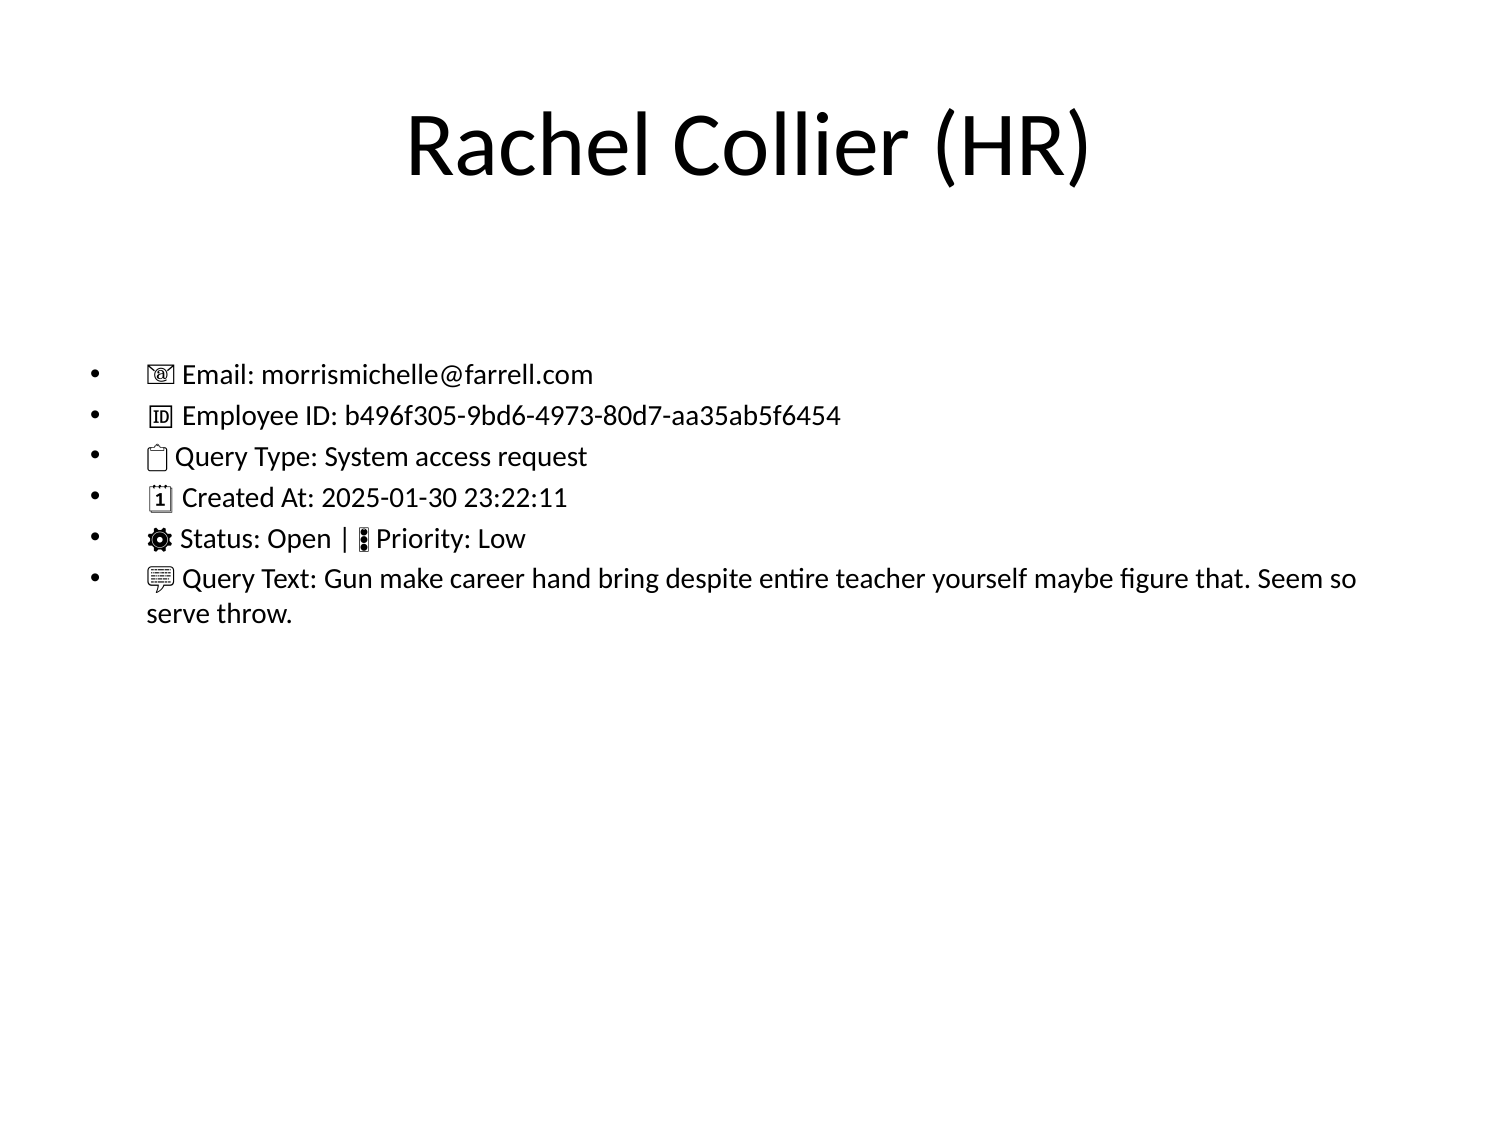

# Rachel Collier (HR)

📧 Email: morrismichelle@farrell.com
🆔 Employee ID: b496f305-9bd6-4973-80d7-aa35ab5f6454
📋 Query Type: System access request
🗓 Created At: 2025-01-30 23:22:11
⚙ Status: Open | 🚦 Priority: Low
💬 Query Text: Gun make career hand bring despite entire teacher yourself maybe figure that. Seem so serve throw.